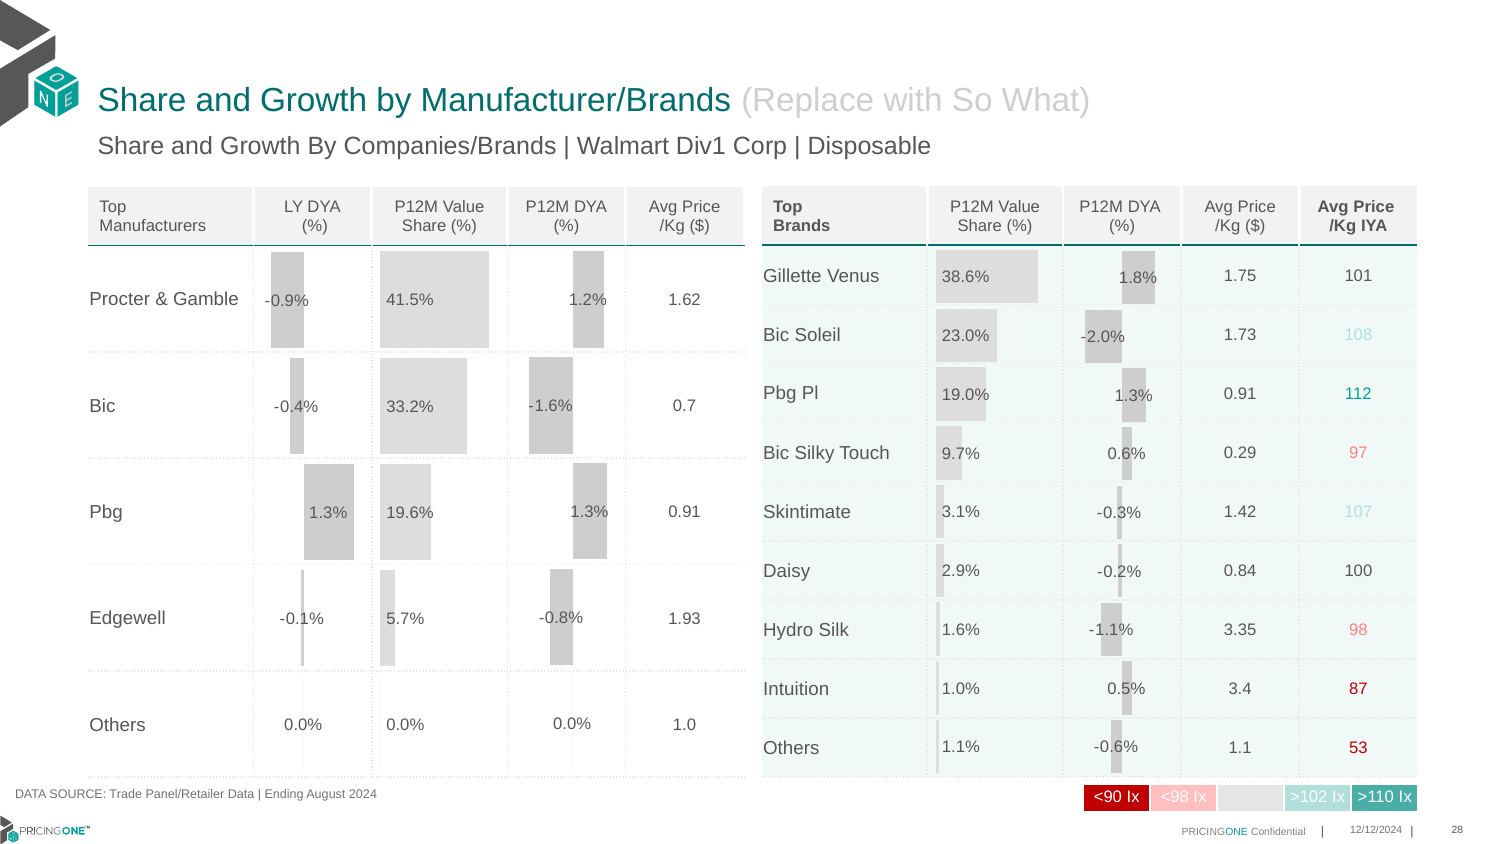

# Share and Growth by Manufacturer/Brands (Replace with So What)

Share and Growth By Companies/Brands | Walmart Div1 Corp | Disposable
| Top Brands | P12M Value Share (%) | P12M DYA (%) | Avg Price /Kg ($) | Avg Price /Kg IYA |
| --- | --- | --- | --- | --- |
| Gillette Venus |  |  | 1.75 | 101 |
| Bic Soleil |  |  | 1.73 | 108 |
| Pbg Pl |  |  | 0.91 | 112 |
| Bic Silky Touch |  |  | 0.29 | 97 |
| Skintimate |  |  | 1.42 | 107 |
| Daisy |  |  | 0.84 | 100 |
| Hydro Silk |  |  | 3.35 | 98 |
| Intuition |  |  | 3.4 | 87 |
| Others |  |  | 1.1 | 53 |
| Top Manufacturers | LY DYA (%) | P12M Value Share (%) | P12M DYA (%) | Avg Price /Kg ($) |
| --- | --- | --- | --- | --- |
| Procter & Gamble |  |  |  | 1.62 |
| Bic |  |  |  | 0.7 |
| Pbg |  |  |  | 0.91 |
| Edgewell |  |  |  | 1.93 |
| Others |  |  |  | 1.0 |

### Chart

| Category | Share DYA P12M |
|---|---|
|  | 0.011759937562646816 |

### Chart

| Category | Value Share P12M |
|---|---|
|  | 0.4150692793336797 |

### Chart

| Category | Share DYA LY |
|---|---|
|  | -0.008799048170661294 |

### Chart

| Category | Value Share |
|---|---|
|  | 0.38623594957043234 |

### Chart

| Category | Share DYA |
|---|---|
|  | 0.017895092256022538 |
DATA SOURCE: Trade Panel/Retailer Data | Ending August 2024
| <90 Ix | <98 Ix |  | >102 Ix | >110 Ix |
| --- | --- | --- | --- | --- |

12/12/2024
28